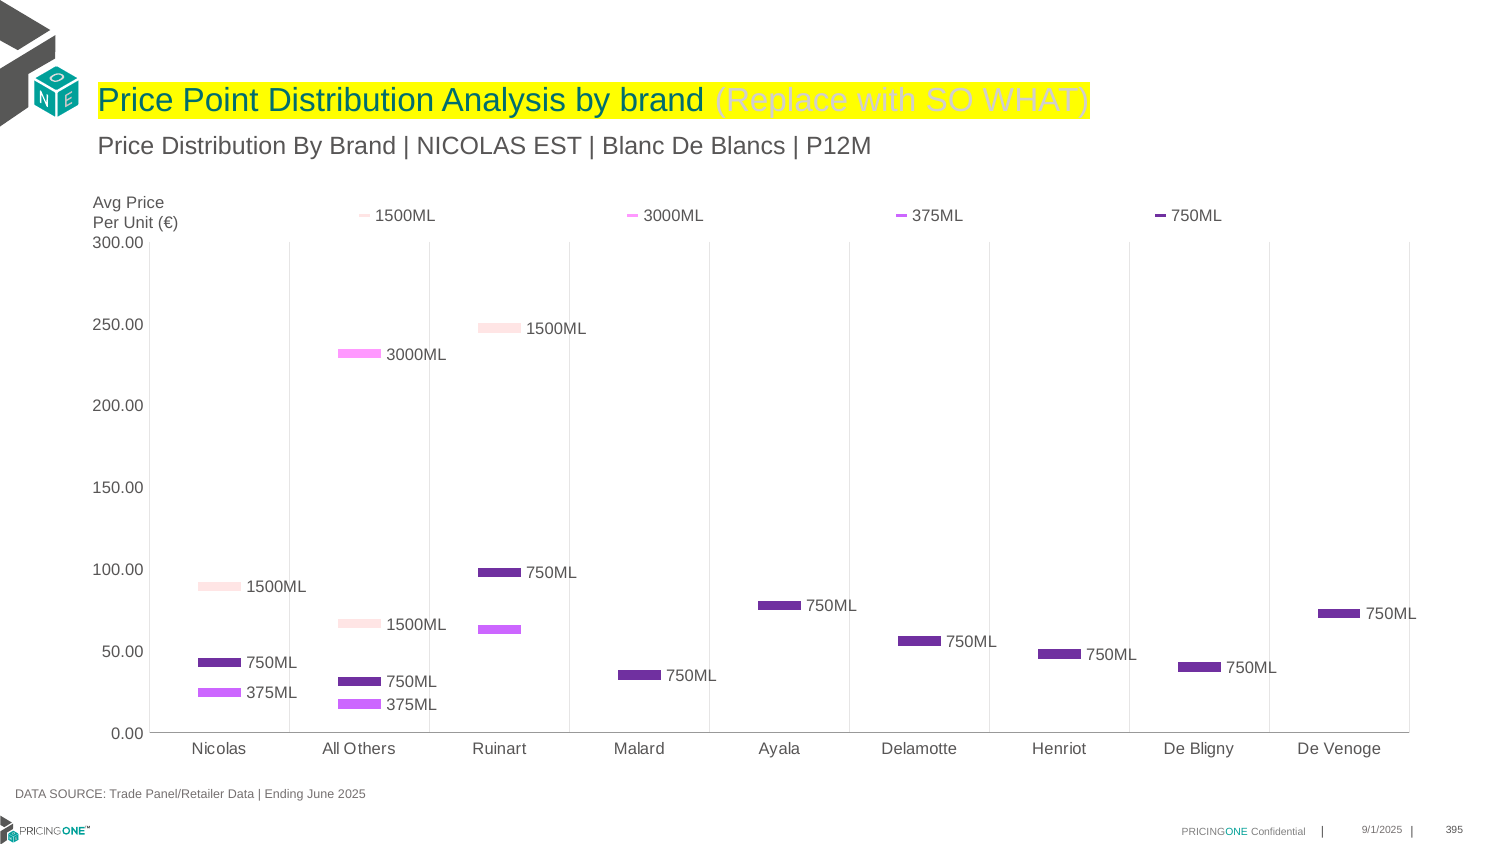

# Price Point Distribution Analysis by brand (Replace with SO WHAT)
Price Distribution By Brand | NICOLAS EST | Blanc De Blancs | P12M

### Chart

| Category | 1500ML | 3000ML | 375ML | 750ML |
|---|---|---|---|---|
| Nicolas | 89.4667 | None | 24.5949 | 42.8559 |
| All Others | 66.6887 | 231.6667 | 17.6462 | 31.4816 |
| Ruinart | 247.4118 | None | 63.2308 | 97.9421 |
| Malard | None | None | None | 35.2143 |
| Ayala | None | None | None | 77.7453 |
| Delamotte | None | None | None | 56.0629 |
| Henriot | None | None | None | 48.0661 |
| De Bligny | None | None | None | 40.1151 |
| De Venoge | None | None | None | 72.9296 |
Avg Price
Per Unit (€)
DATA SOURCE: Trade Panel/Retailer Data | Ending June 2025
9/1/2025
395